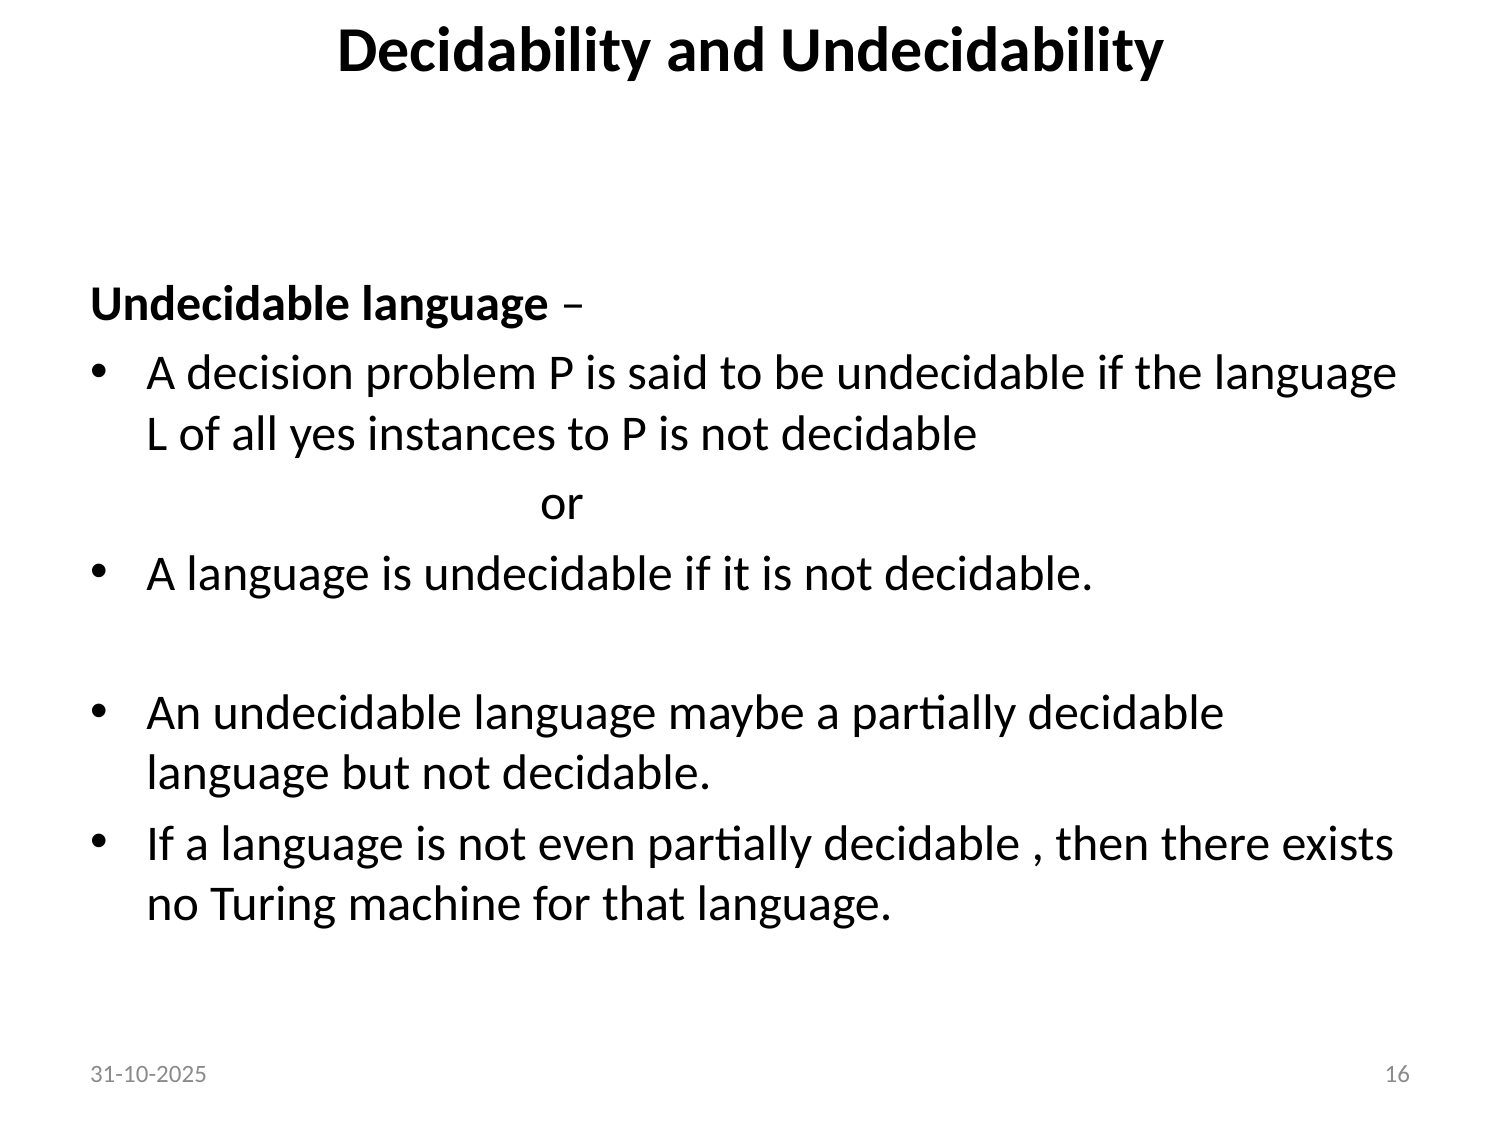

# Decidability and Undecidability
Undecidable language –
A decision problem P is said to be undecidable if the language L of all yes instances to P is not decidable
			or
A language is undecidable if it is not decidable.

An undecidable language maybe a partially decidable language but not decidable.
If a language is not even partially decidable , then there exists no Turing machine for that language.
31-10-2025
16